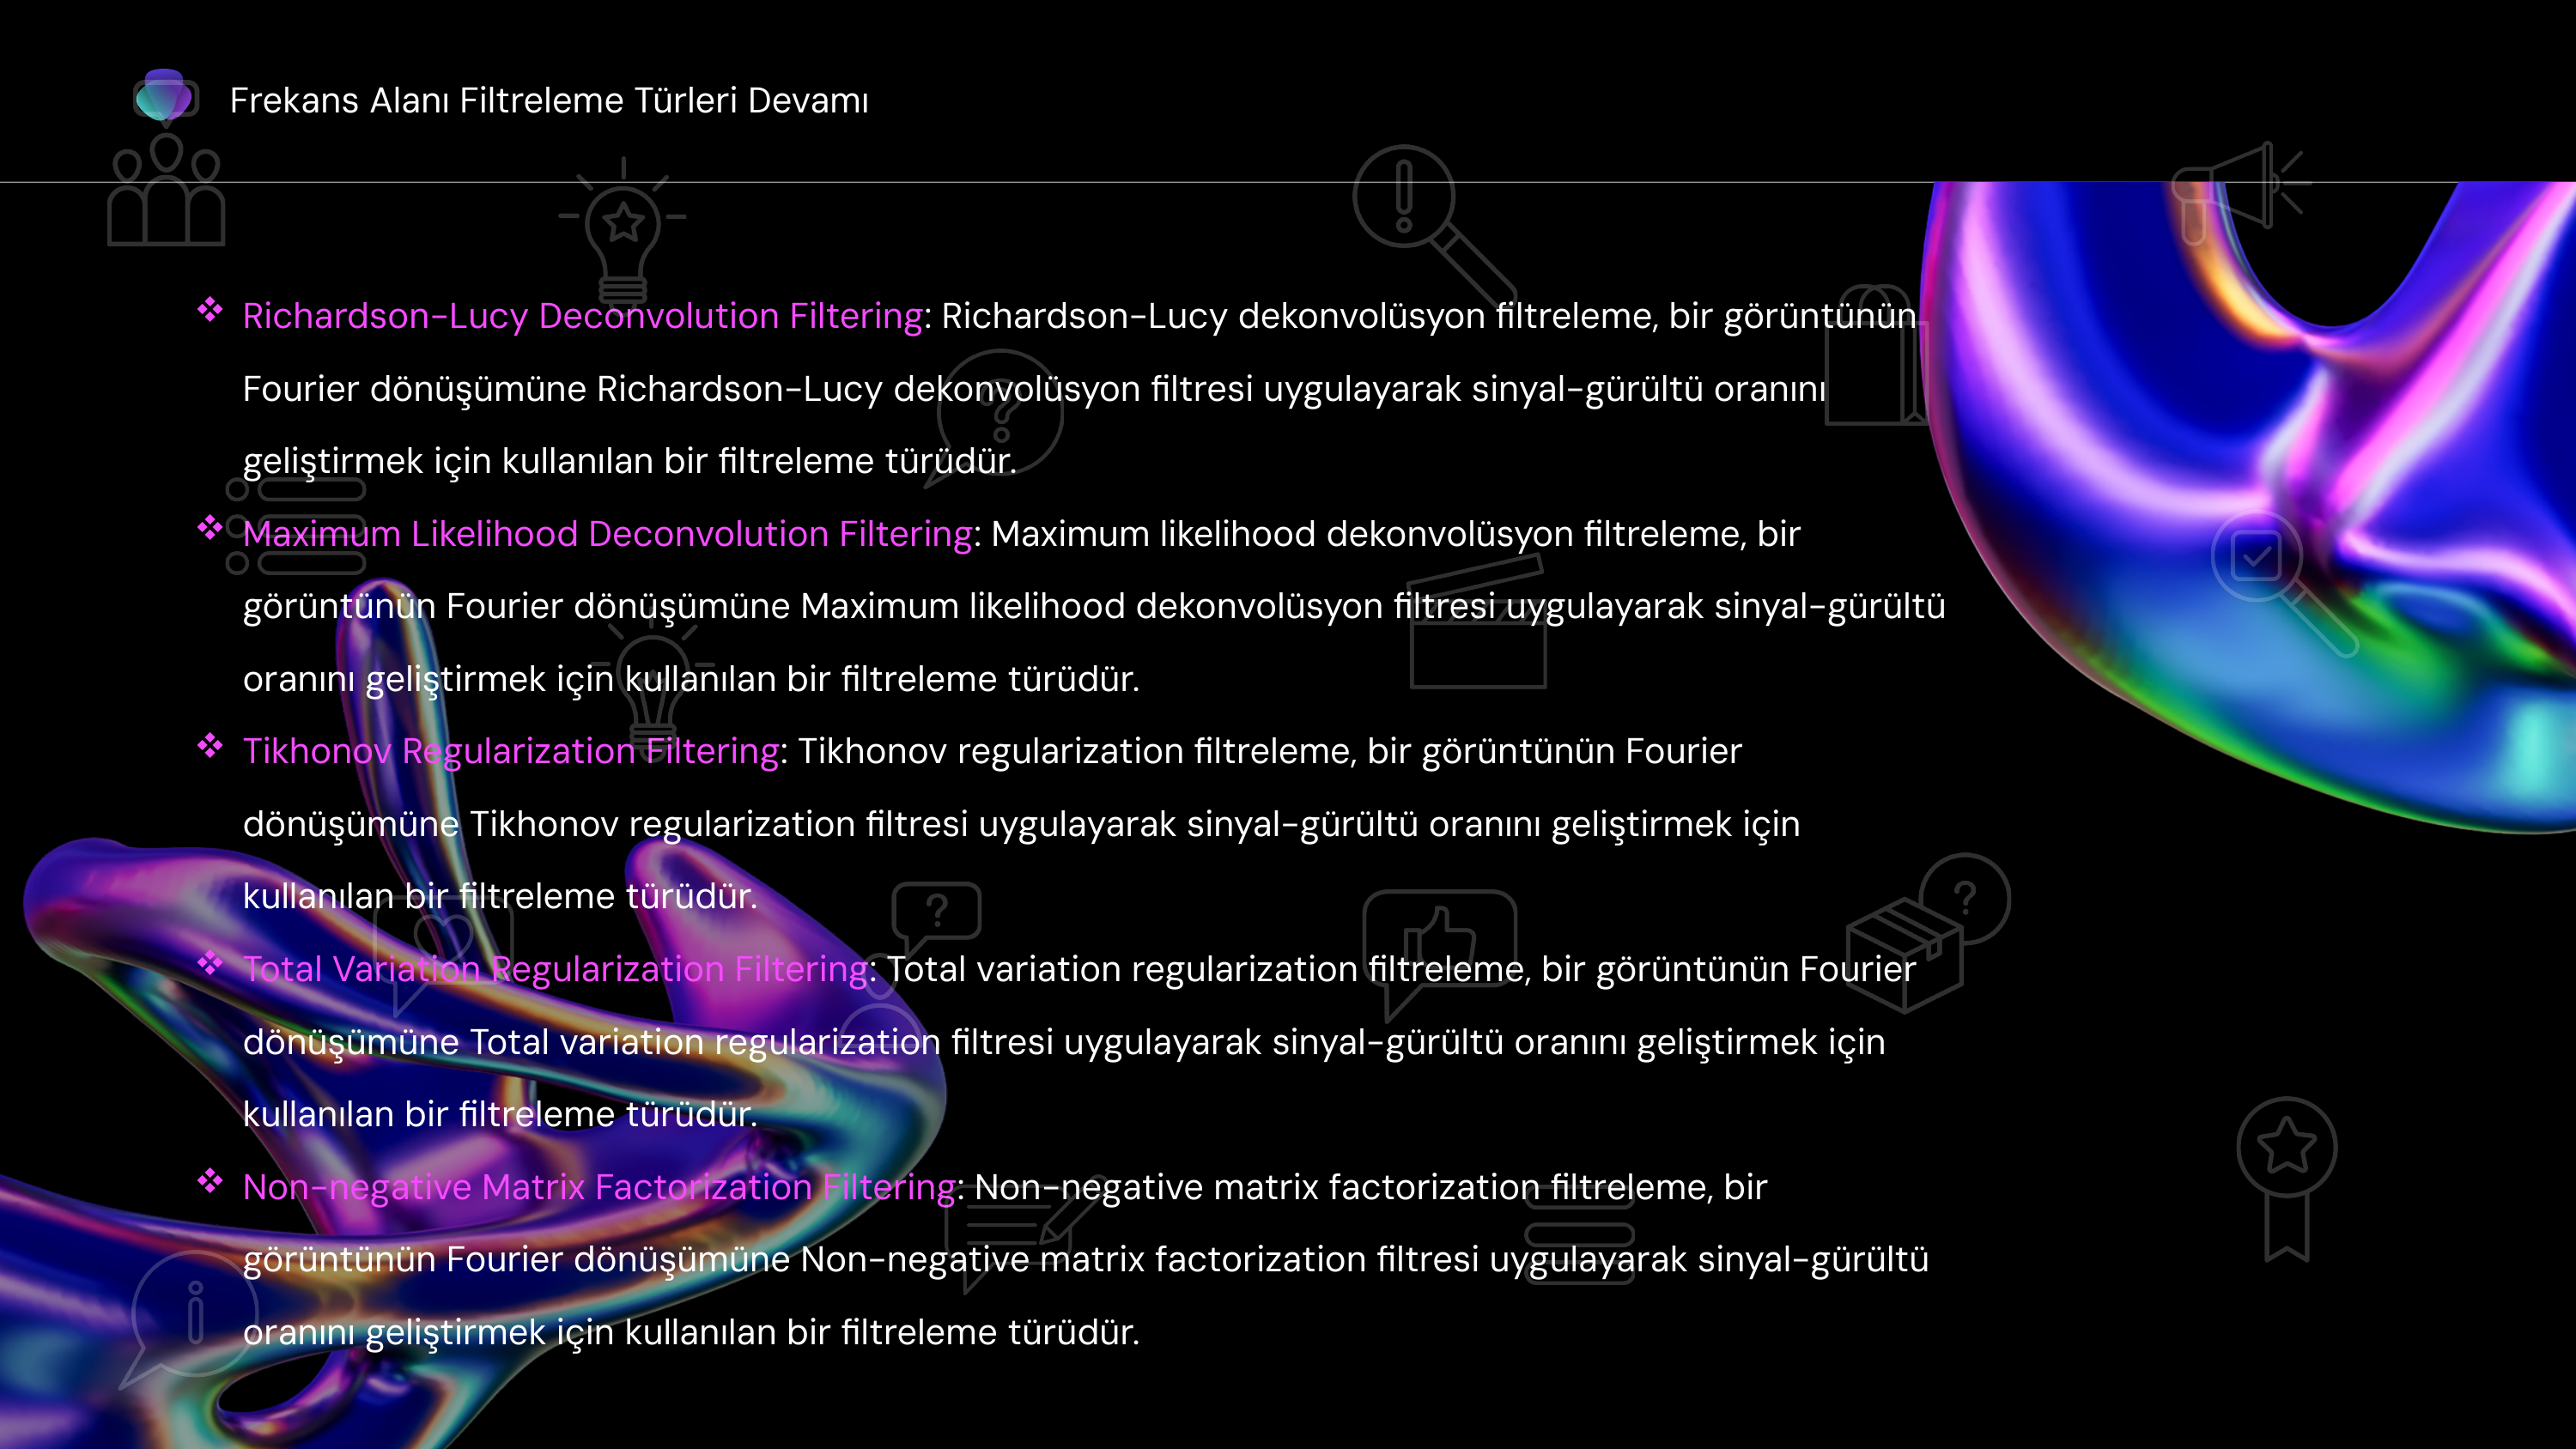

Frekans Alanı Filtreleme Türleri Devamı

Richardson-Lucy Deconvolution Filtering: Richardson-Lucy dekonvolüsyon filtreleme, bir görüntünün Fourier dönüşümüne Richardson-Lucy dekonvolüsyon filtresi uygulayarak sinyal-gürültü oranını geliştirmek için kullanılan bir filtreleme türüdür.
Maximum Likelihood Deconvolution Filtering: Maximum likelihood dekonvolüsyon filtreleme, bir görüntünün Fourier dönüşümüne Maximum likelihood dekonvolüsyon filtresi uygulayarak sinyal-gürültü oranını geliştirmek için kullanılan bir filtreleme türüdür.
Tikhonov Regularization Filtering: Tikhonov regularization filtreleme, bir görüntünün Fourier dönüşümüne Tikhonov regularization filtresi uygulayarak sinyal-gürültü oranını geliştirmek için kullanılan bir filtreleme türüdür.
Total Variation Regularization Filtering: Total variation regularization filtreleme, bir görüntünün Fourier dönüşümüne Total variation regularization filtresi uygulayarak sinyal-gürültü oranını geliştirmek için kullanılan bir filtreleme türüdür.
Non-negative Matrix Factorization Filtering: Non-negative matrix factorization filtreleme, bir görüntünün Fourier dönüşümüne Non-negative matrix factorization filtresi uygulayarak sinyal-gürültü oranını geliştirmek için kullanılan bir filtreleme türüdür.